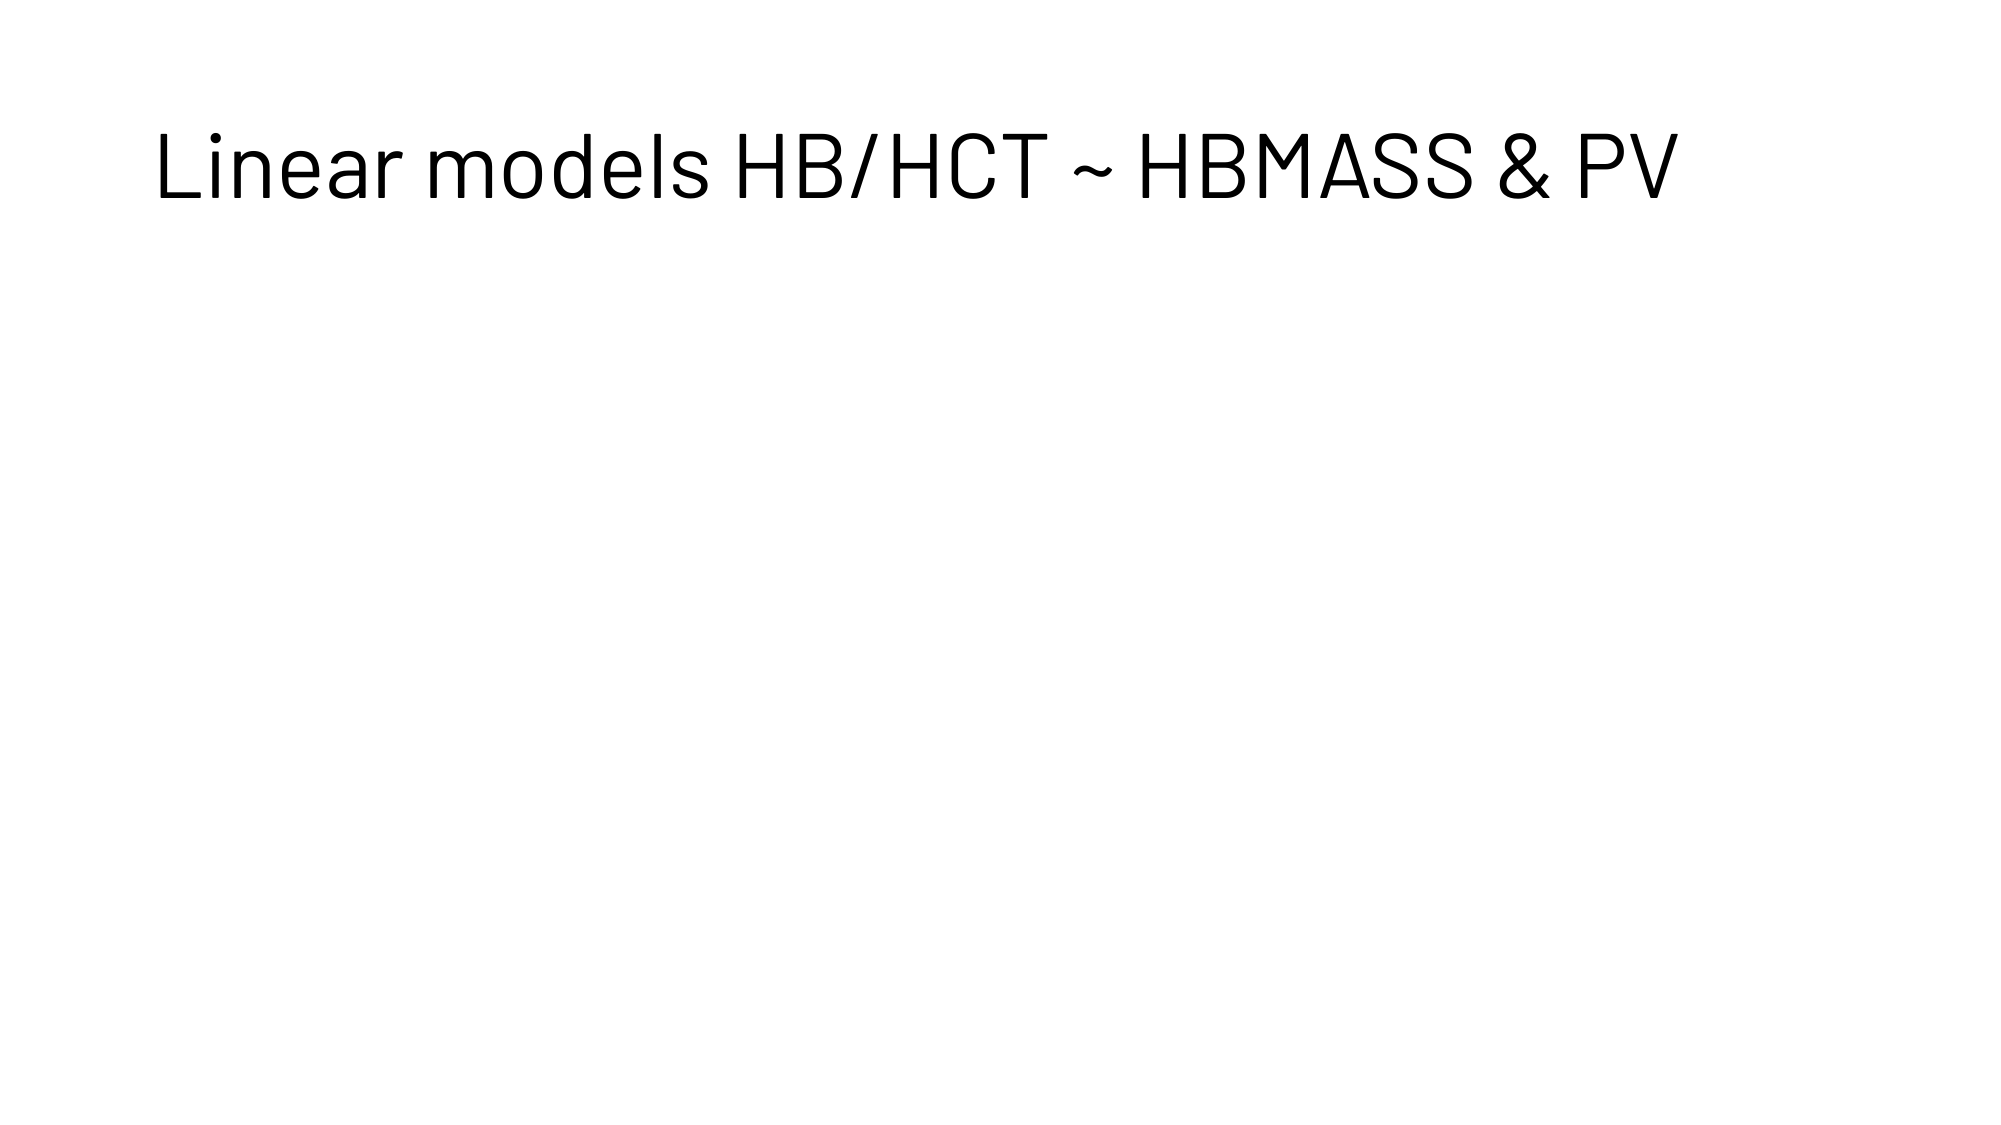

# Linear models HB/HCT ~ HBMASS & PV